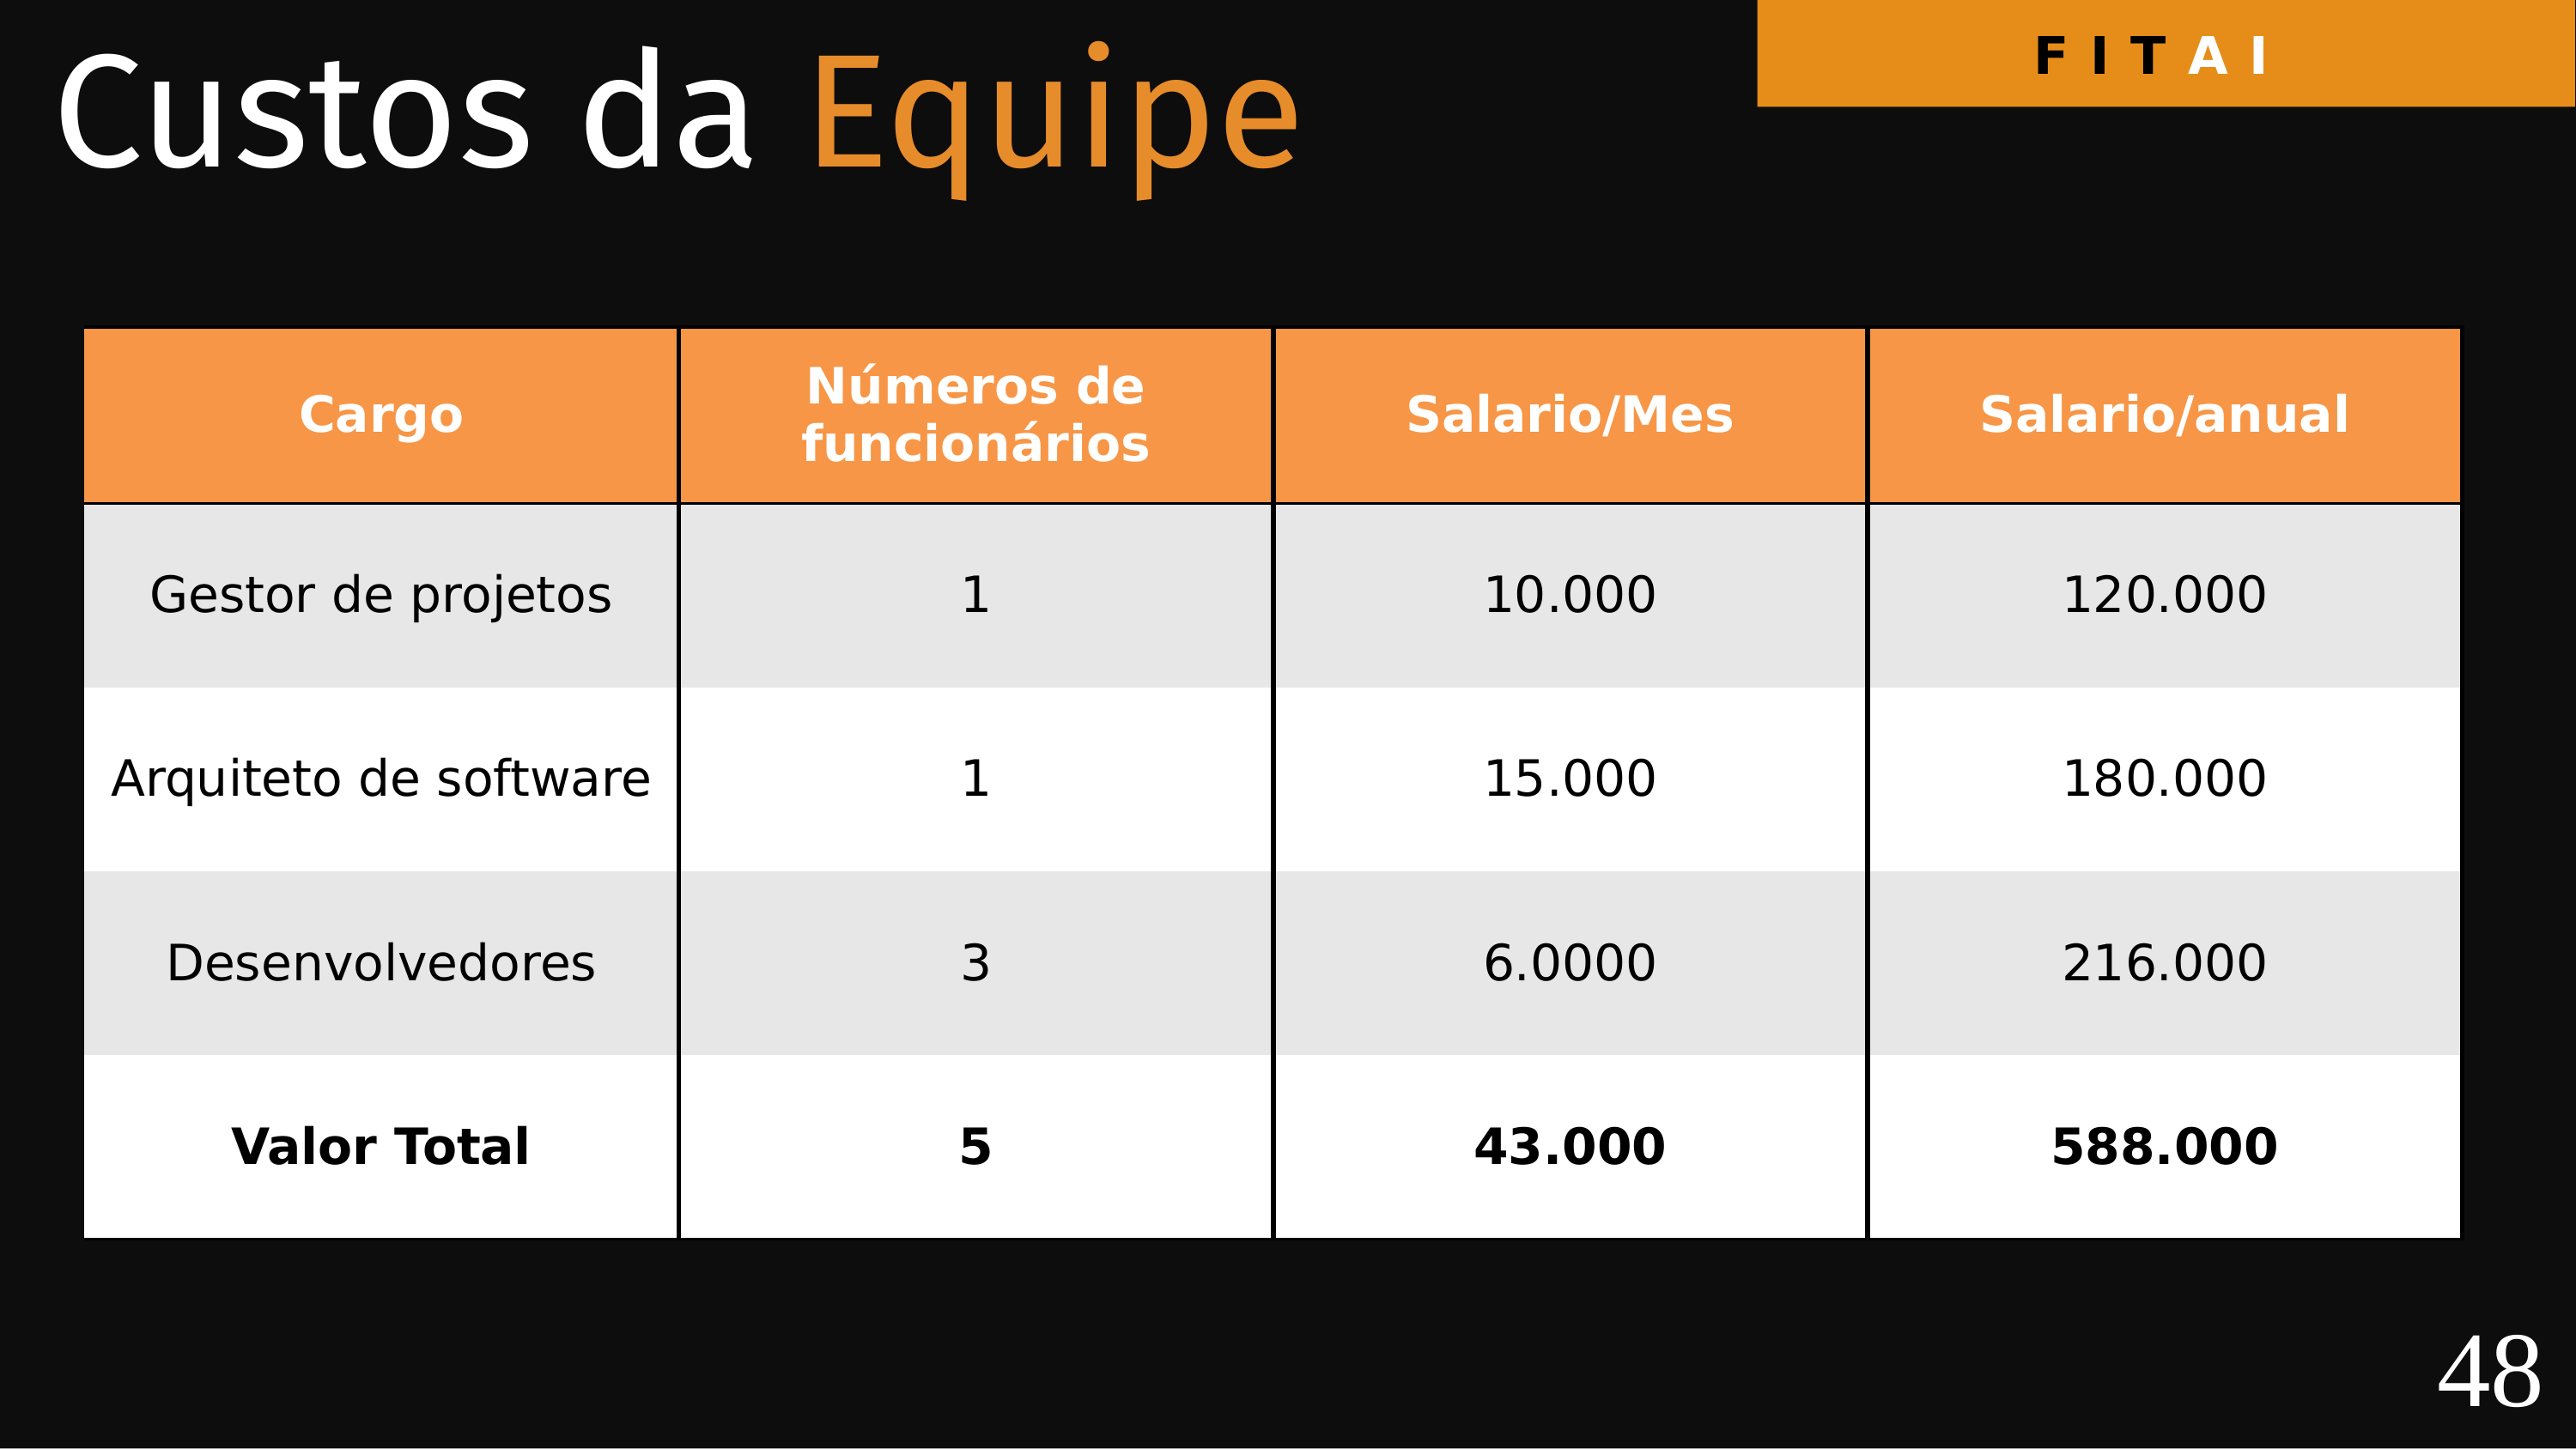

Custos da Equipe
F I T A I
| Cargo | Números de funcionários | Salario/Mes | Salario/anual |
| --- | --- | --- | --- |
| Gestor de projetos | 1 | 10.000 | 120.000 |
| Arquiteto de software | 1 | 15.000 | 180.000 |
| Desenvolvedores | 3 | 6.0000 | 216.000 |
| Valor Total | 5 | 43.000 | 588.000 |
48